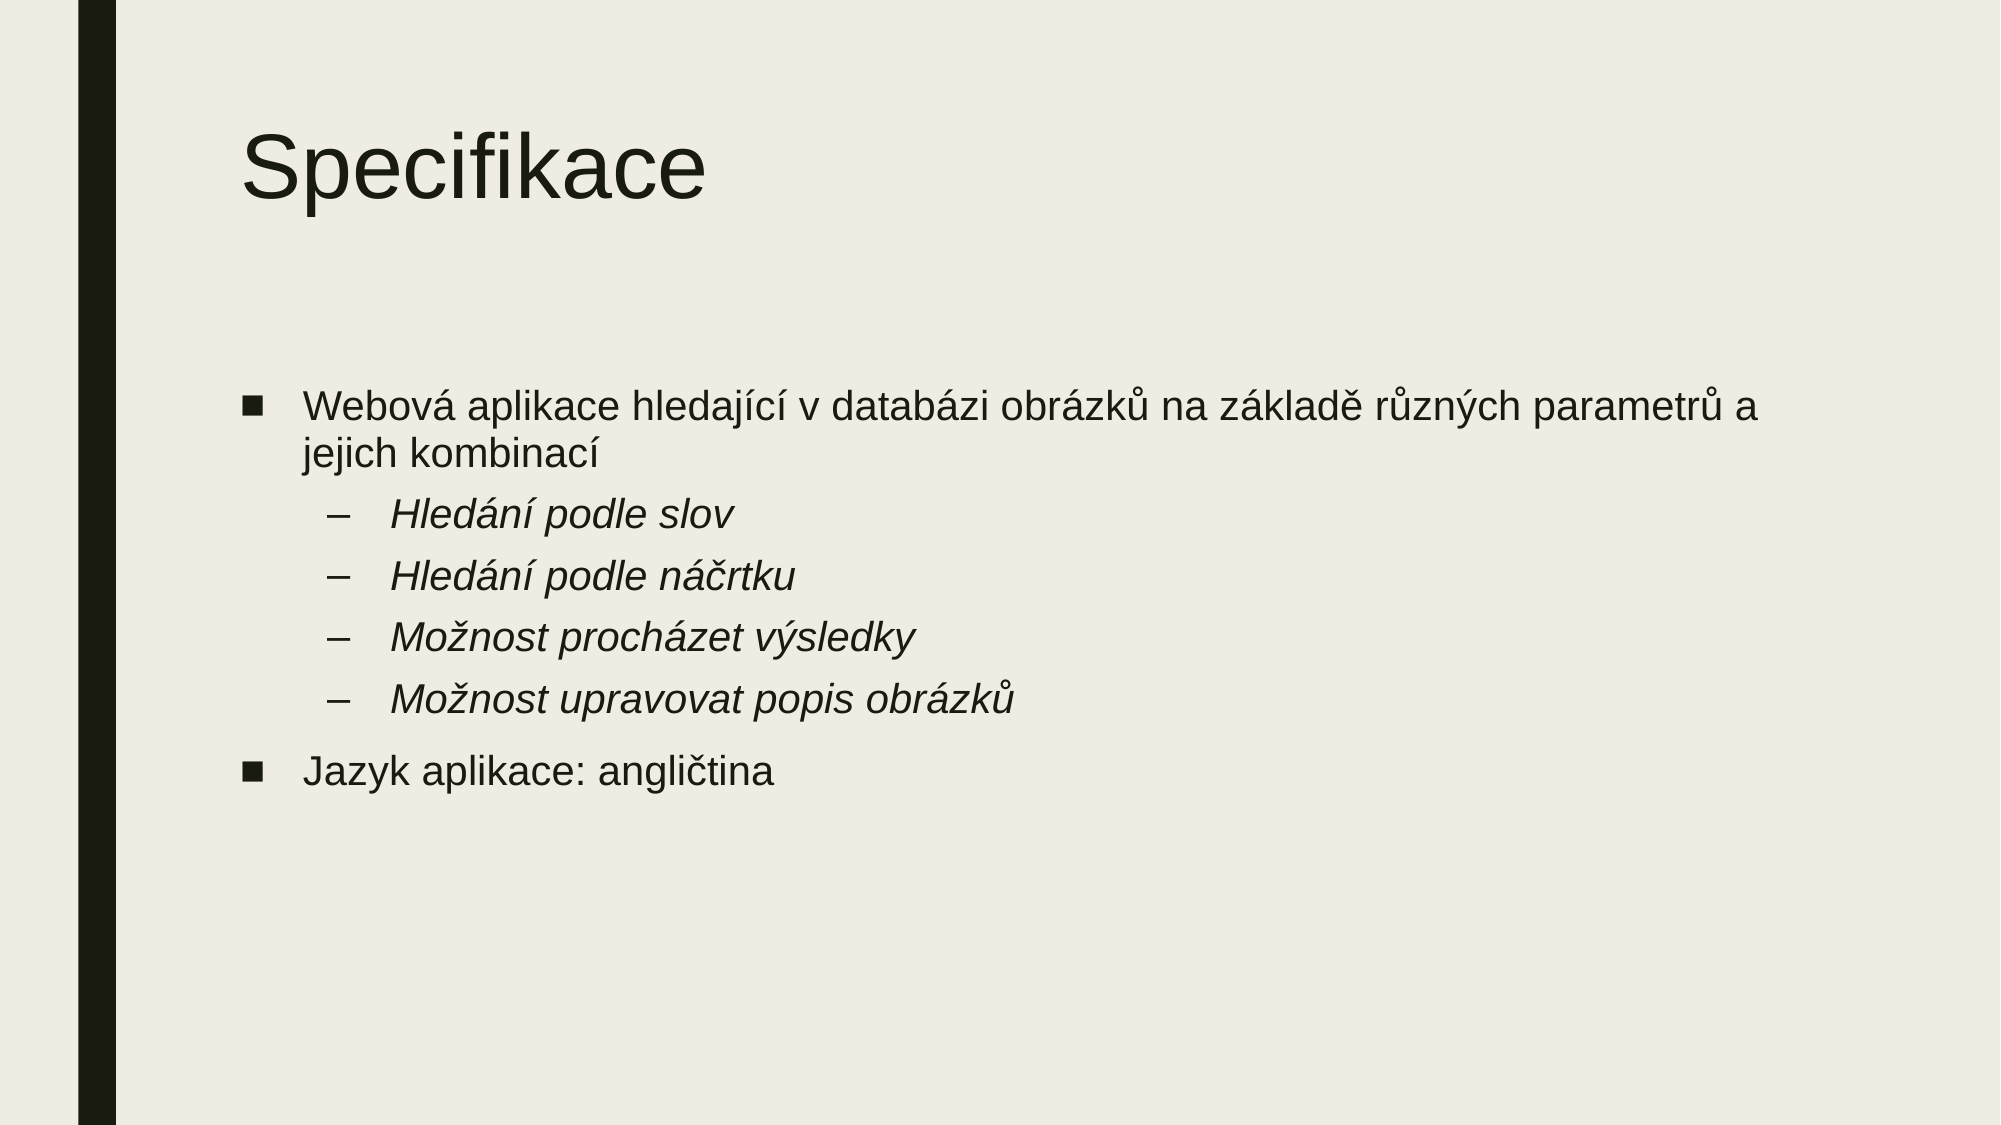

# Specifikace
Webová aplikace hledající v databázi obrázků na základě různých parametrů a jejich kombinací
Hledání podle slov
Hledání podle náčrtku
Možnost procházet výsledky
Možnost upravovat popis obrázků
Jazyk aplikace: angličtina